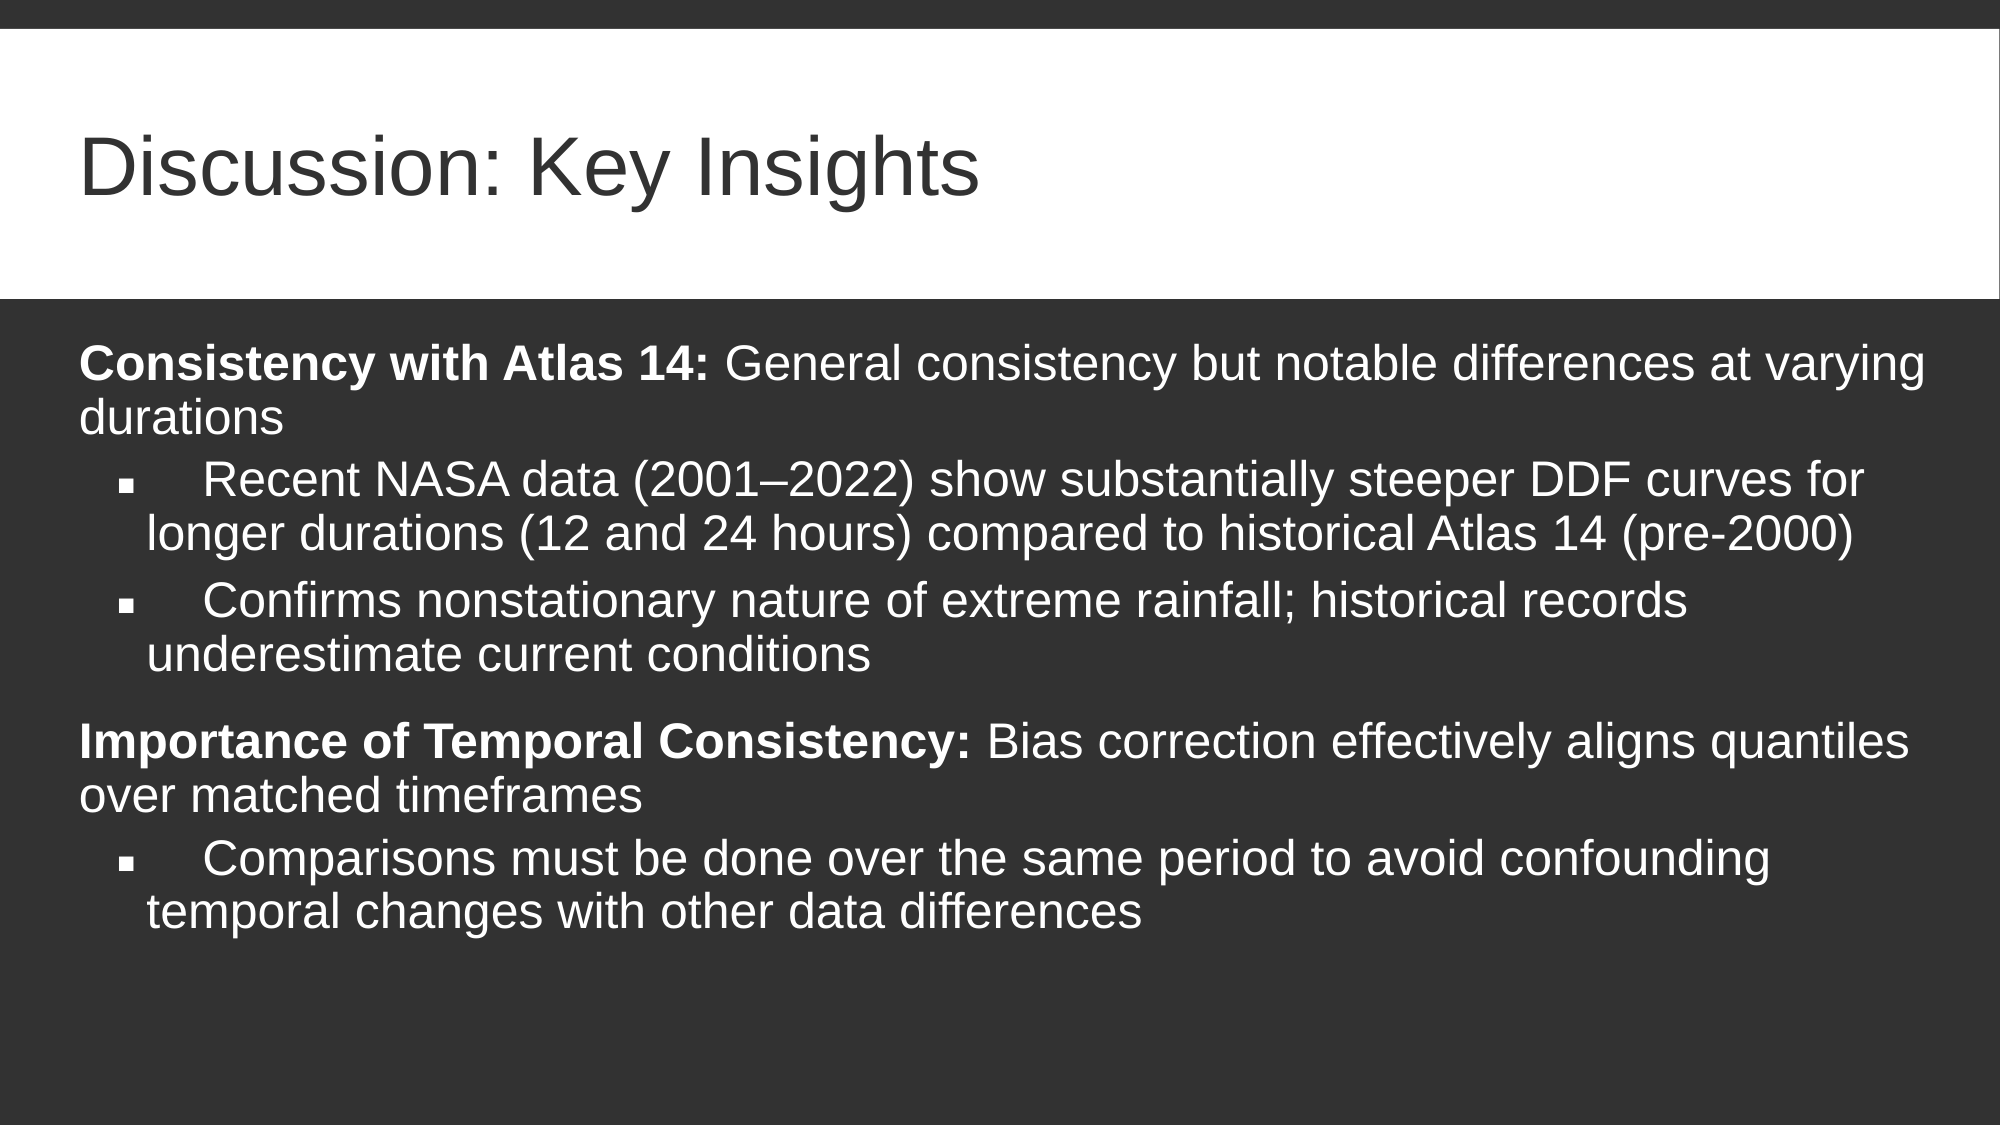

# Discussion: Key Insights
Consistency with Atlas 14: General consistency but notable differences at varying durations
    Recent NASA data (2001–2022) show substantially steeper DDF curves for longer durations (12 and 24 hours) compared to historical Atlas 14 (pre-2000)
    Confirms nonstationary nature of extreme rainfall; historical records underestimate current conditions
Importance of Temporal Consistency: Bias correction effectively aligns quantiles over matched timeframes
    Comparisons must be done over the same period to avoid confounding temporal changes with other data differences